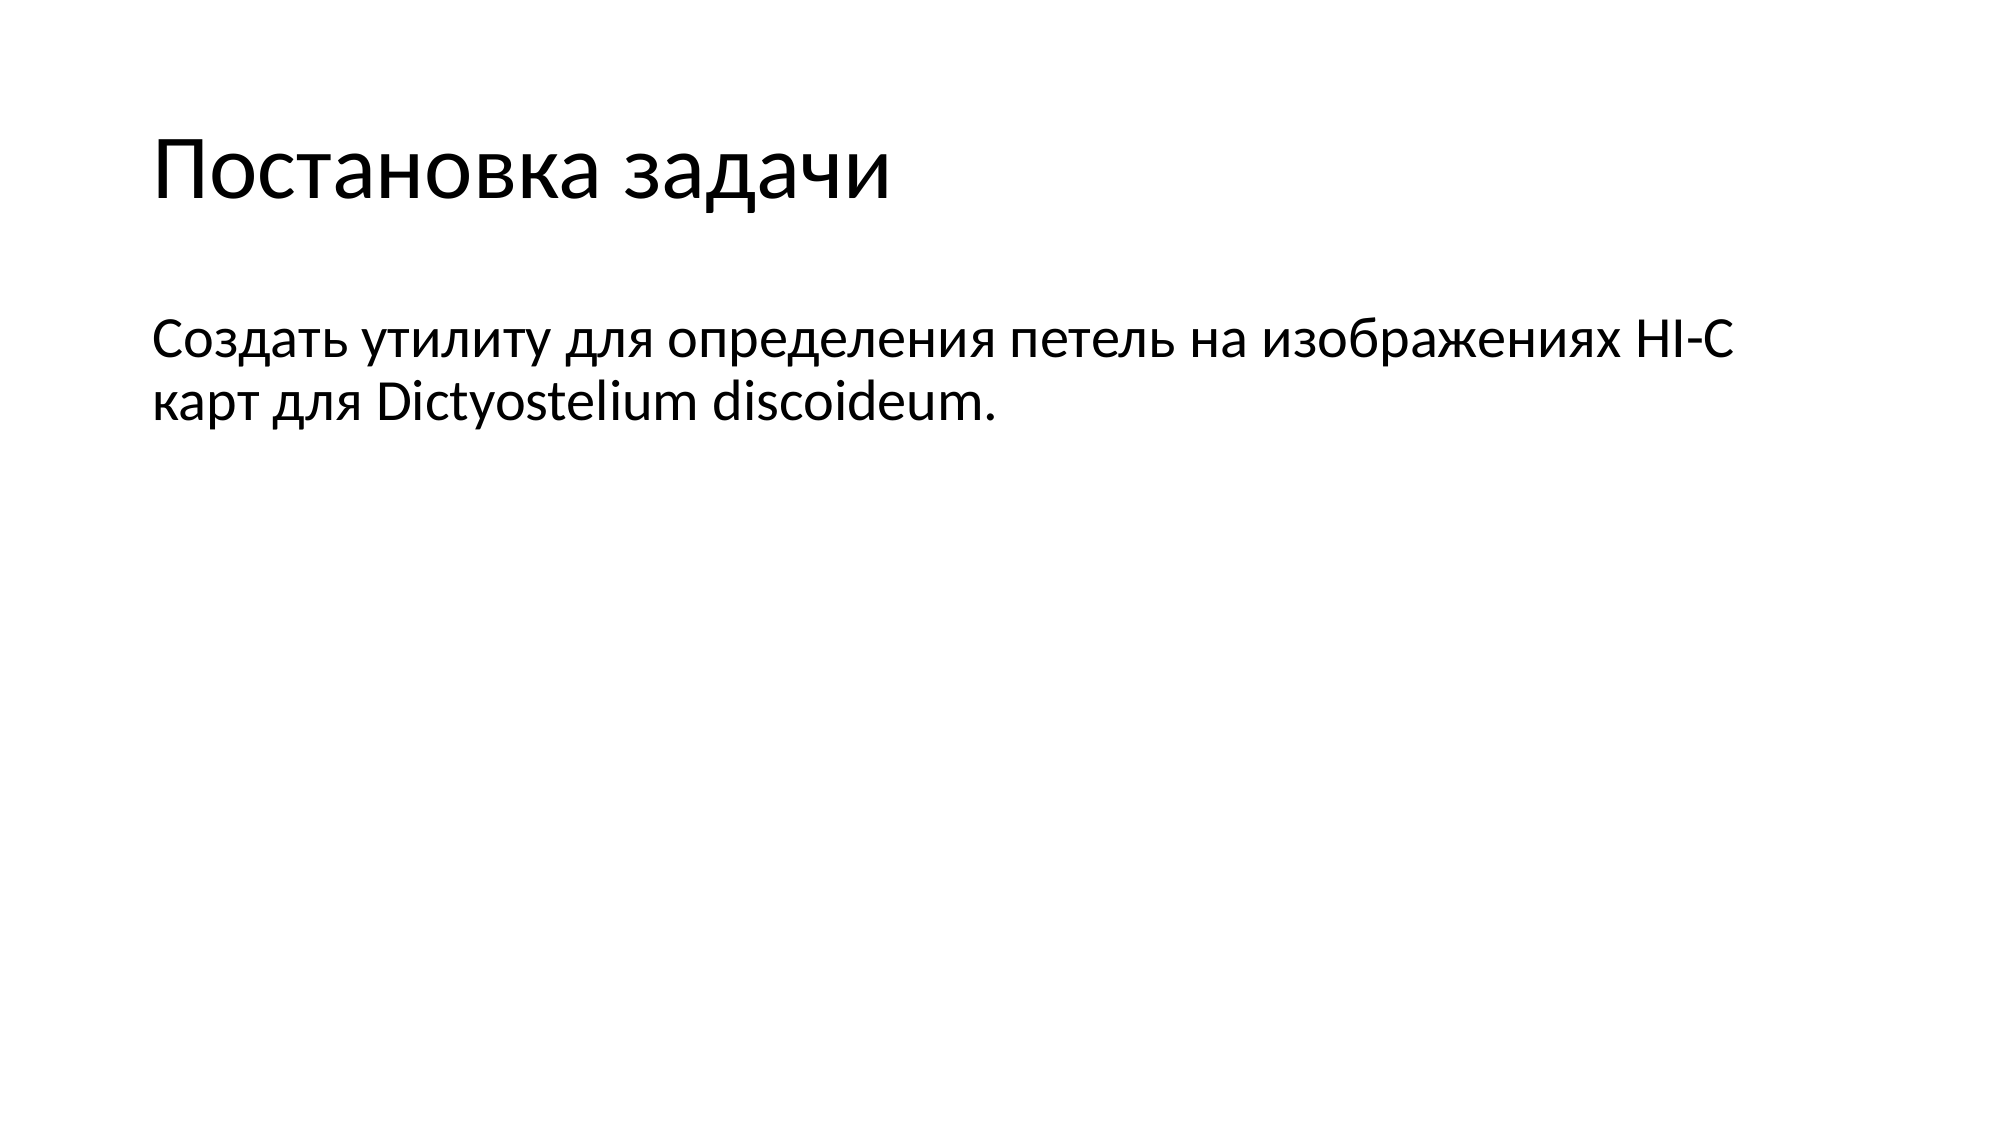

# Постановка задачи
Создать утилиту для определения петель на изображениях HI-C карт для Dictyostelium discoideum.